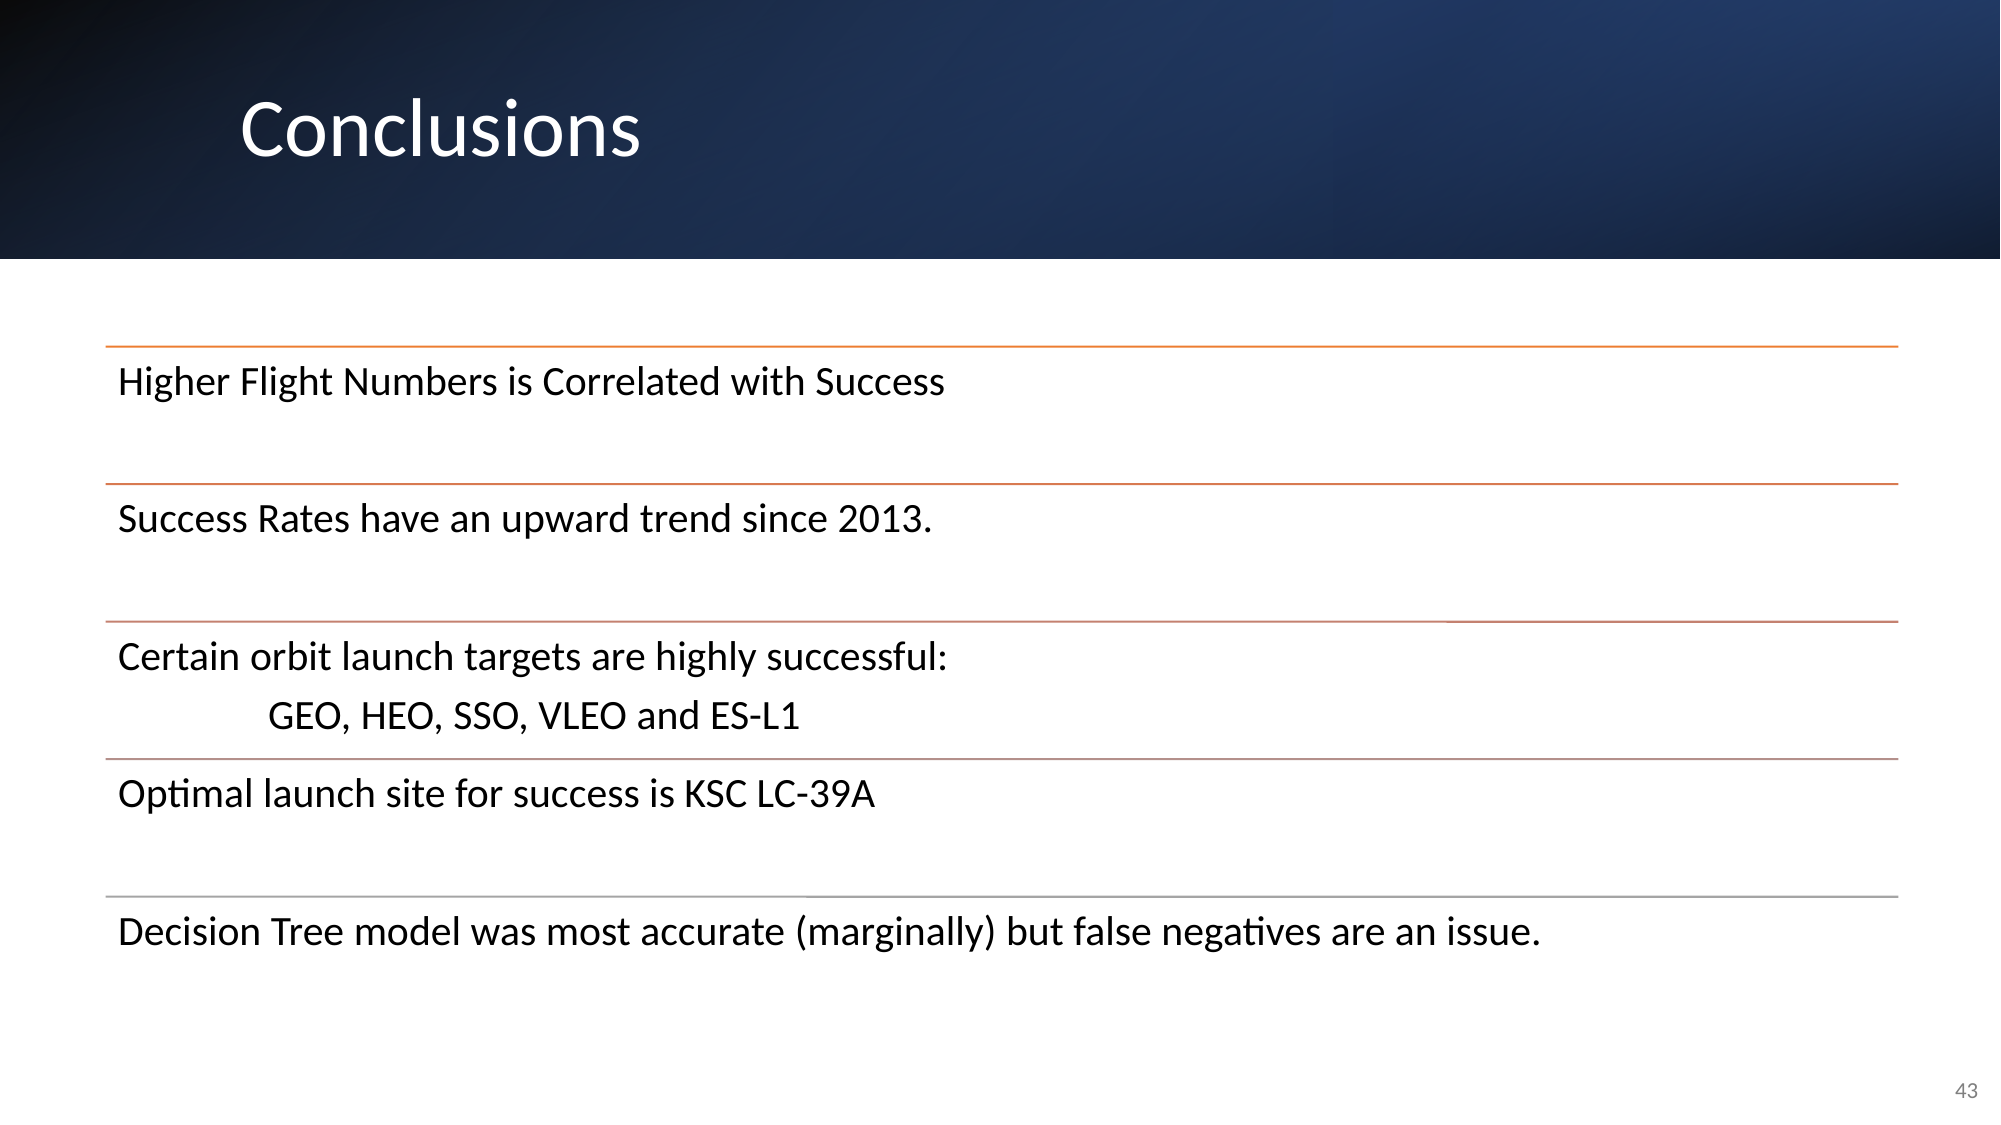

Conclusions
Higher Flight Numbers is Correlated with Success
Success Rates have an upward trend since 2013.
Certain orbit launch targets are highly successful:
	GEO, HEO, SSO, VLEO and ES-L1
Optimal launch site for success is KSC LC-39A
Decision Tree model was most accurate (marginally) but false negatives are an issue.
43